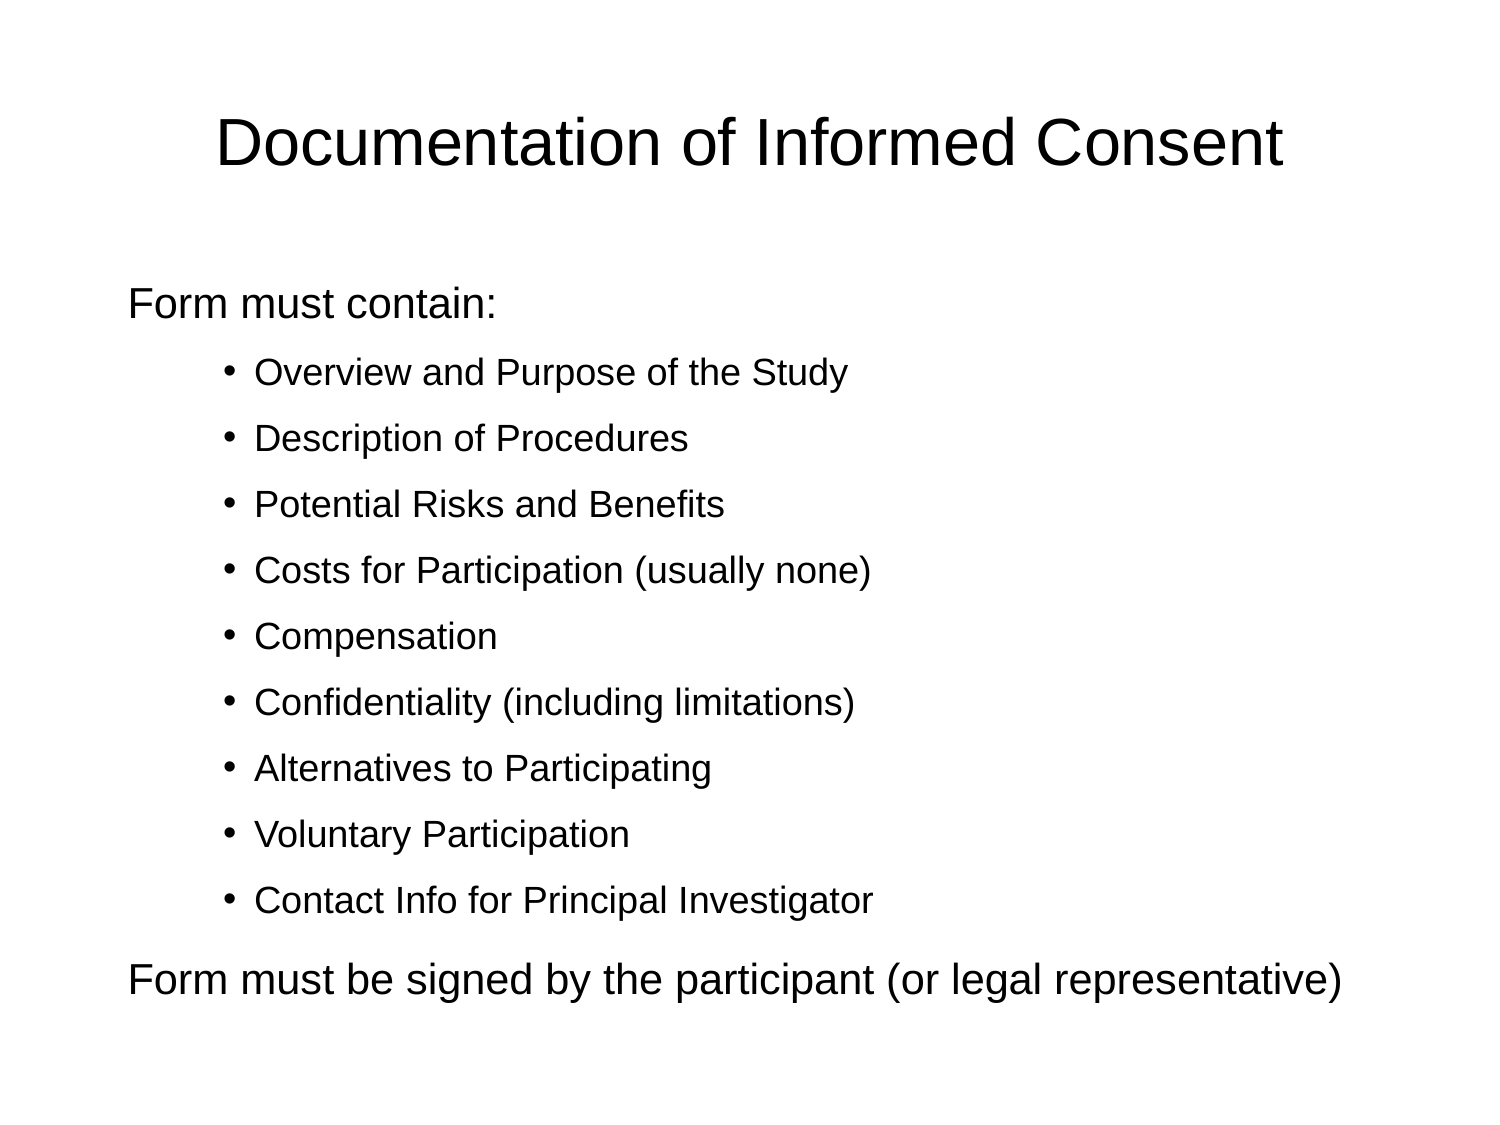

# Documentation of Informed Consent
Form must contain:
Overview and Purpose of the Study
Description of Procedures
Potential Risks and Benefits
Costs for Participation (usually none)
Compensation
Confidentiality (including limitations)
Alternatives to Participating
Voluntary Participation
Contact Info for Principal Investigator
Form must be signed by the participant (or legal representative)